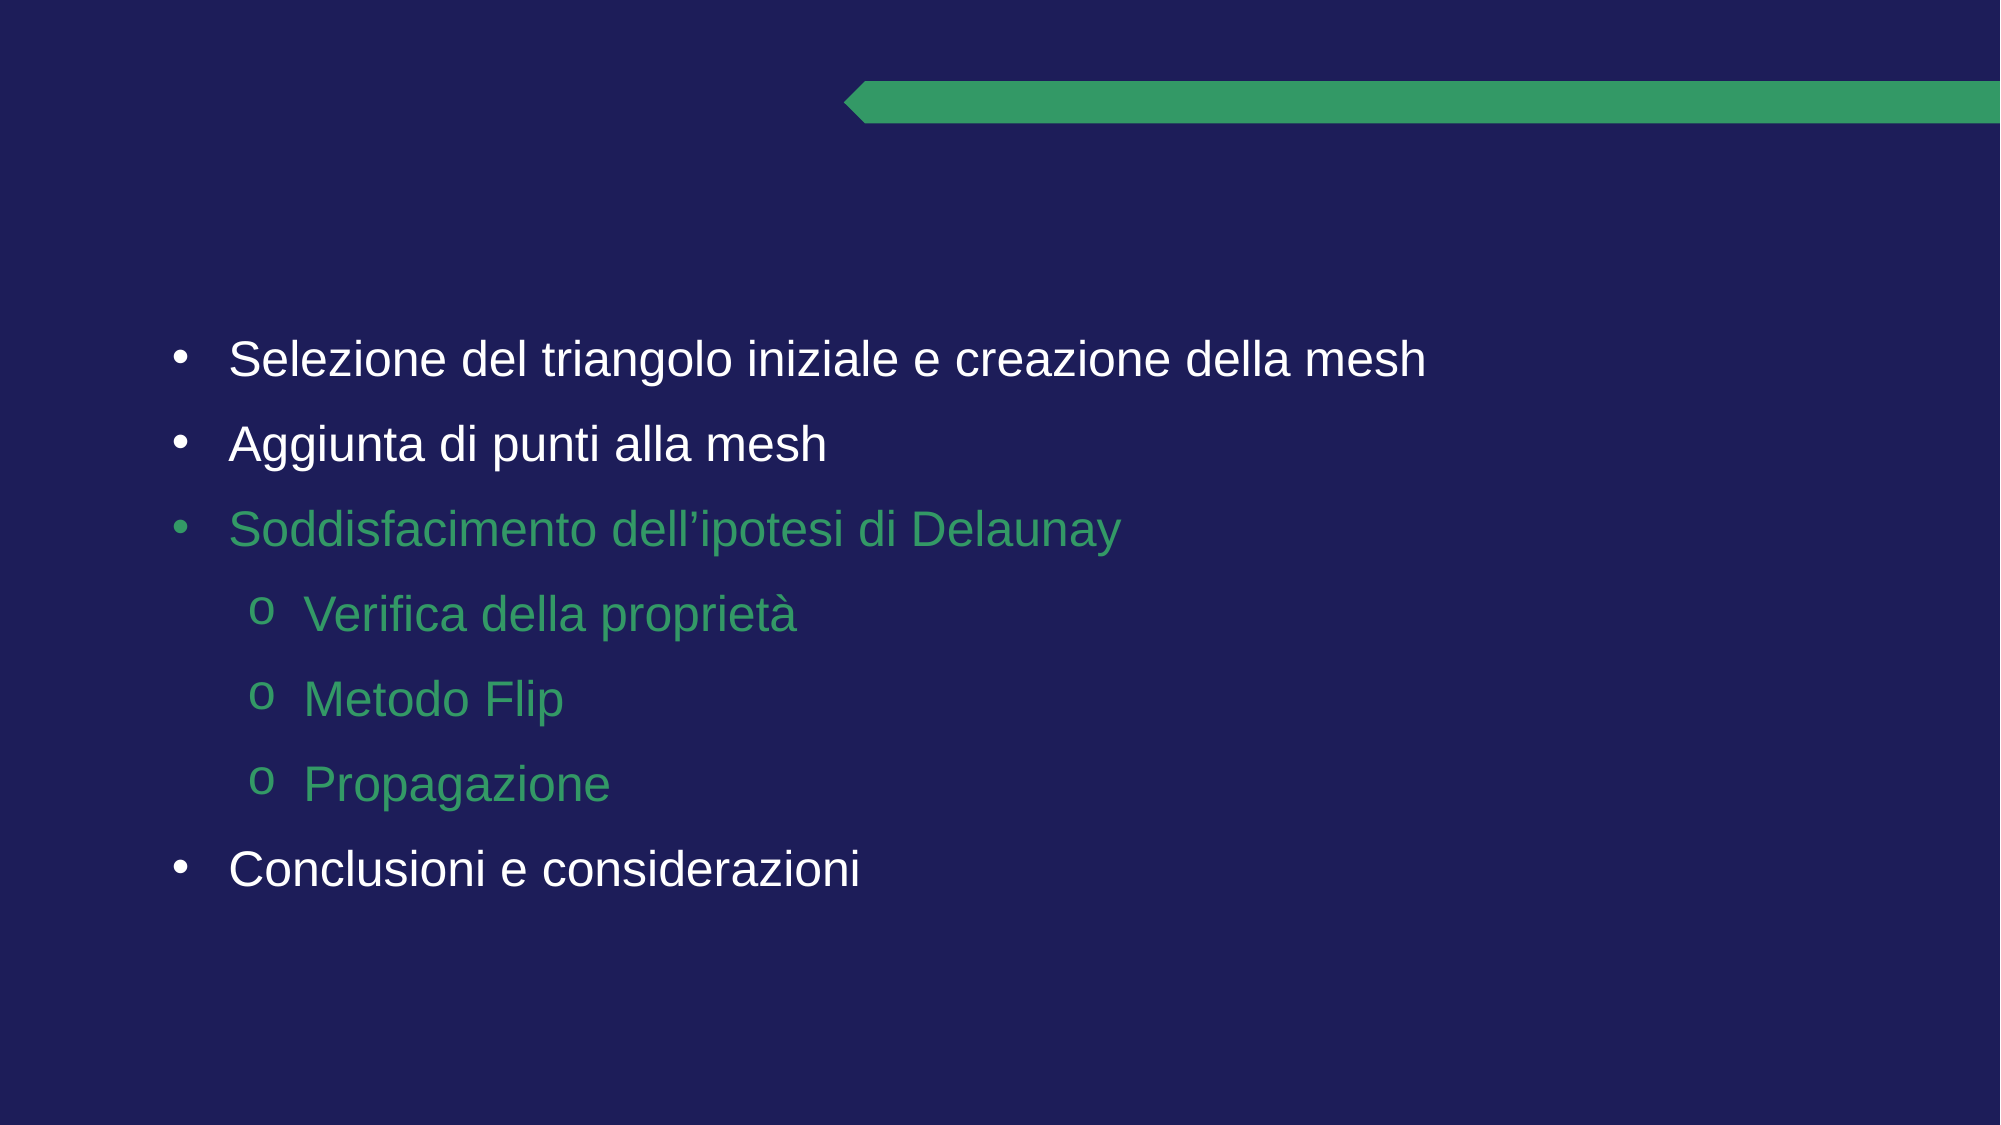

Selezione del triangolo iniziale e creazione della mesh
Aggiunta di punti alla mesh
Soddisfacimento dell’ipotesi di Delaunay
Verifica della proprietà
Metodo Flip
Propagazione
Conclusioni e considerazioni